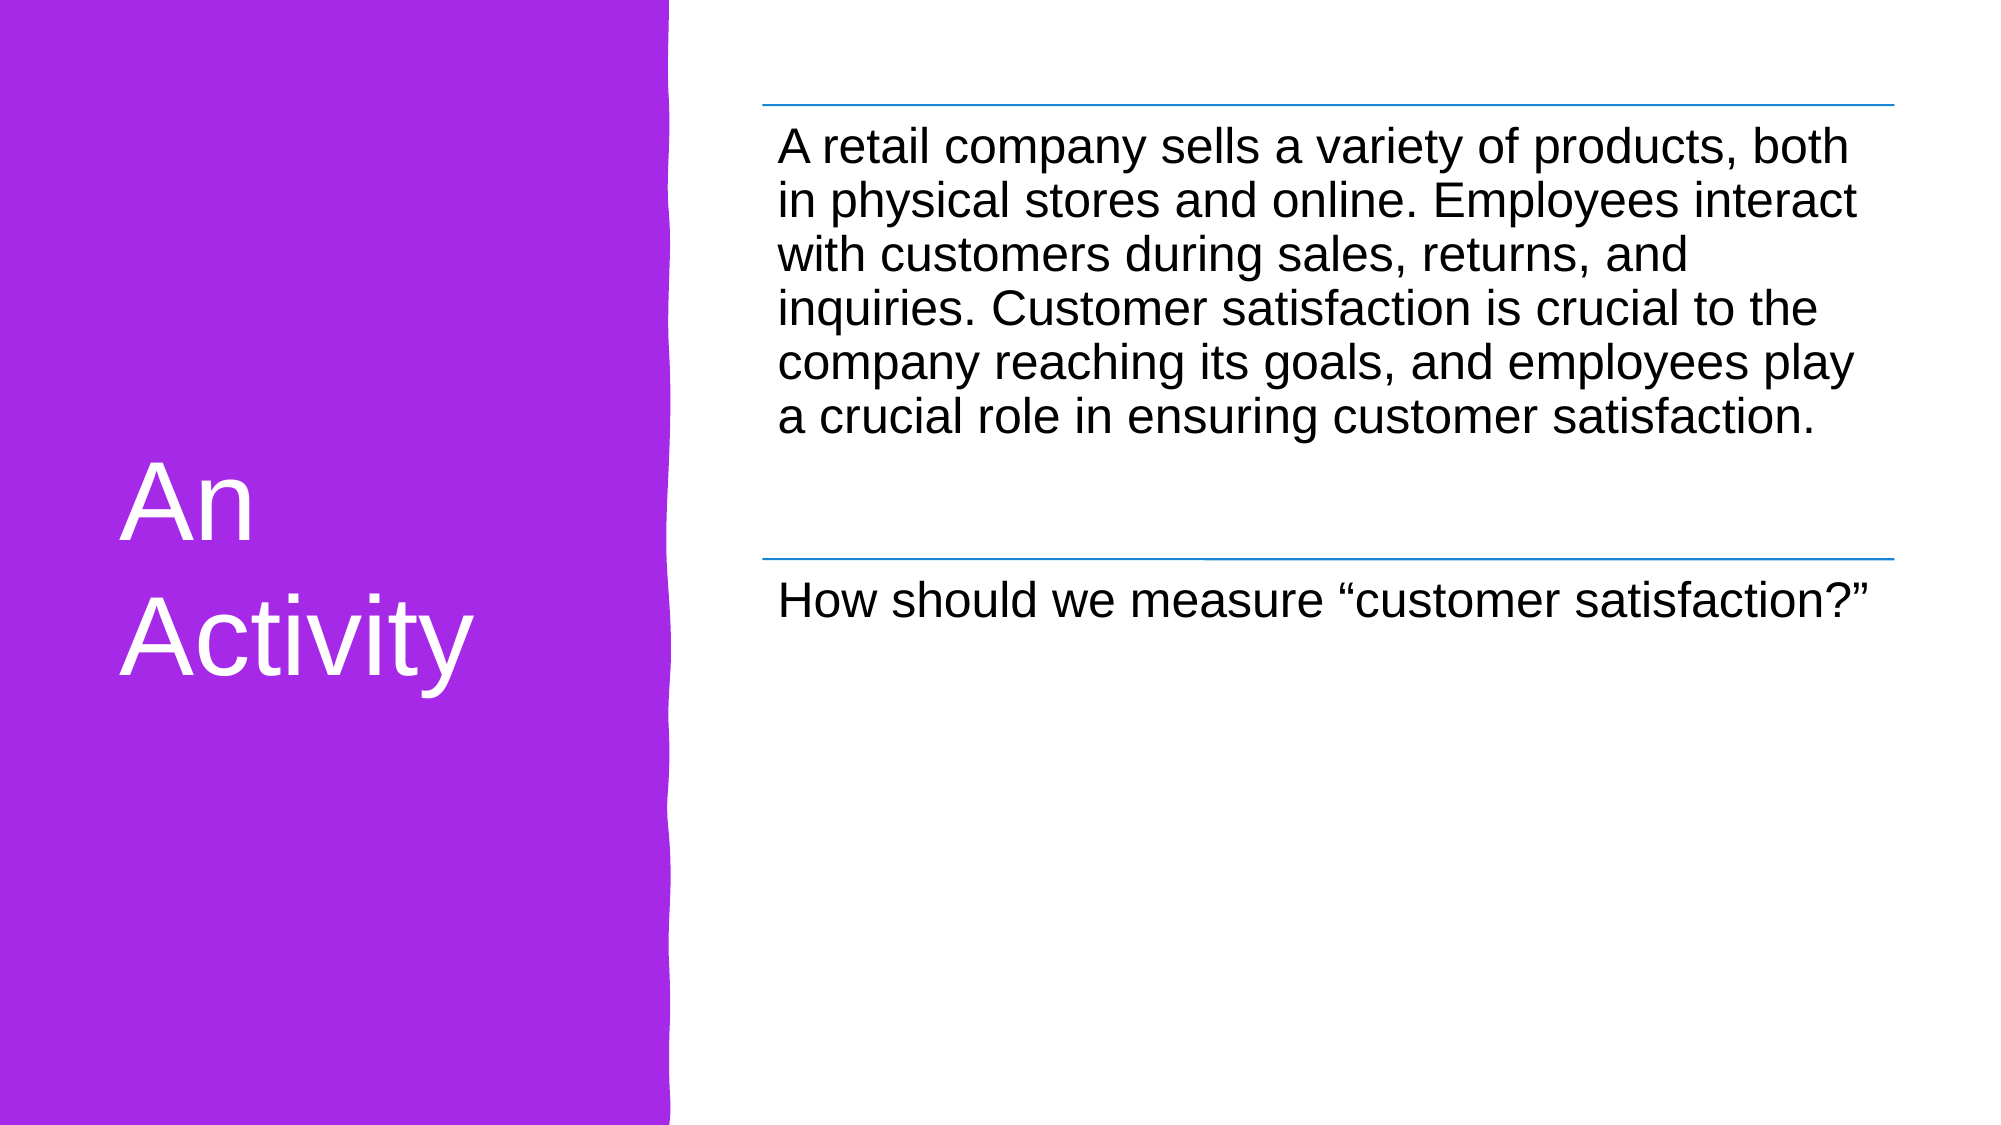

A retail company sells a variety of products, both in physical stores and online. Employees interact with customers during sales, returns, and inquiries. Customer satisfaction is crucial to the company reaching its goals, and employees play a crucial role in ensuring customer satisfaction.
How should we measure “customer satisfaction?”
# An Activity